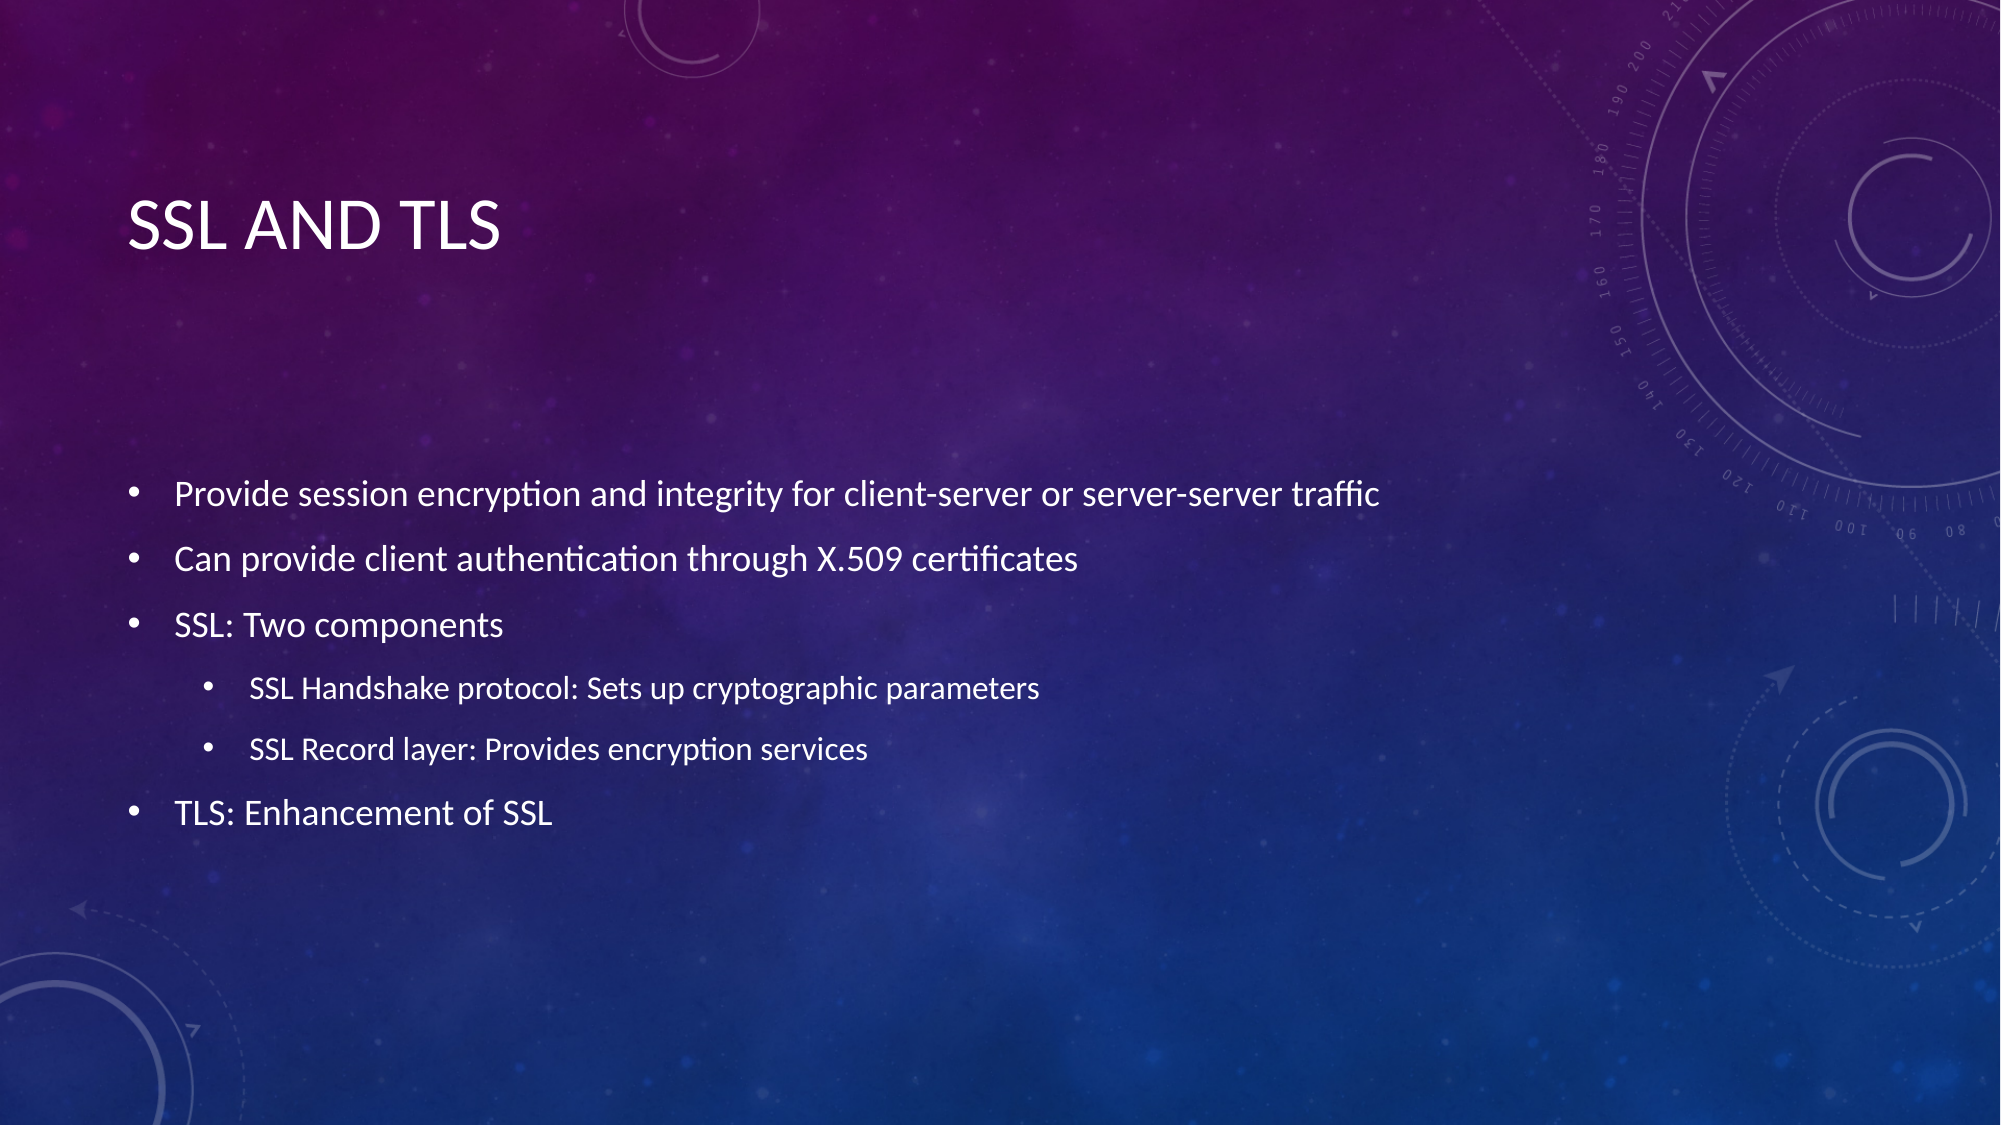

# SSL and TLS
Provide session encryption and integrity for client-server or server-server traffic
Can provide client authentication through X.509 certificates
SSL: Two components
SSL Handshake protocol: Sets up cryptographic parameters
SSL Record layer: Provides encryption services
TLS: Enhancement of SSL